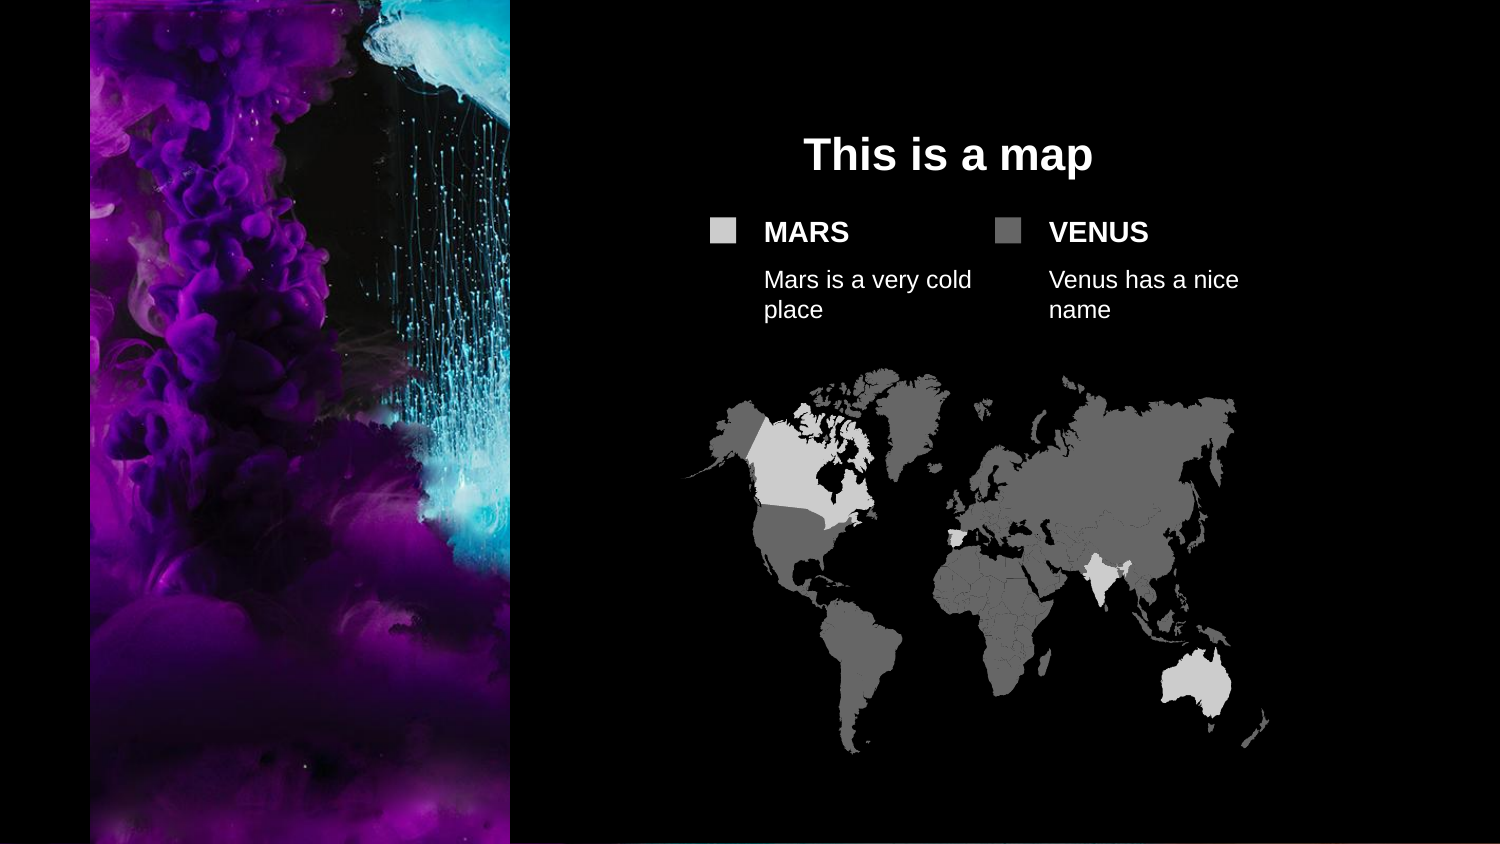

# This is a map
VENUS
MARS

Venus has a nice name
Mars is a very cold place